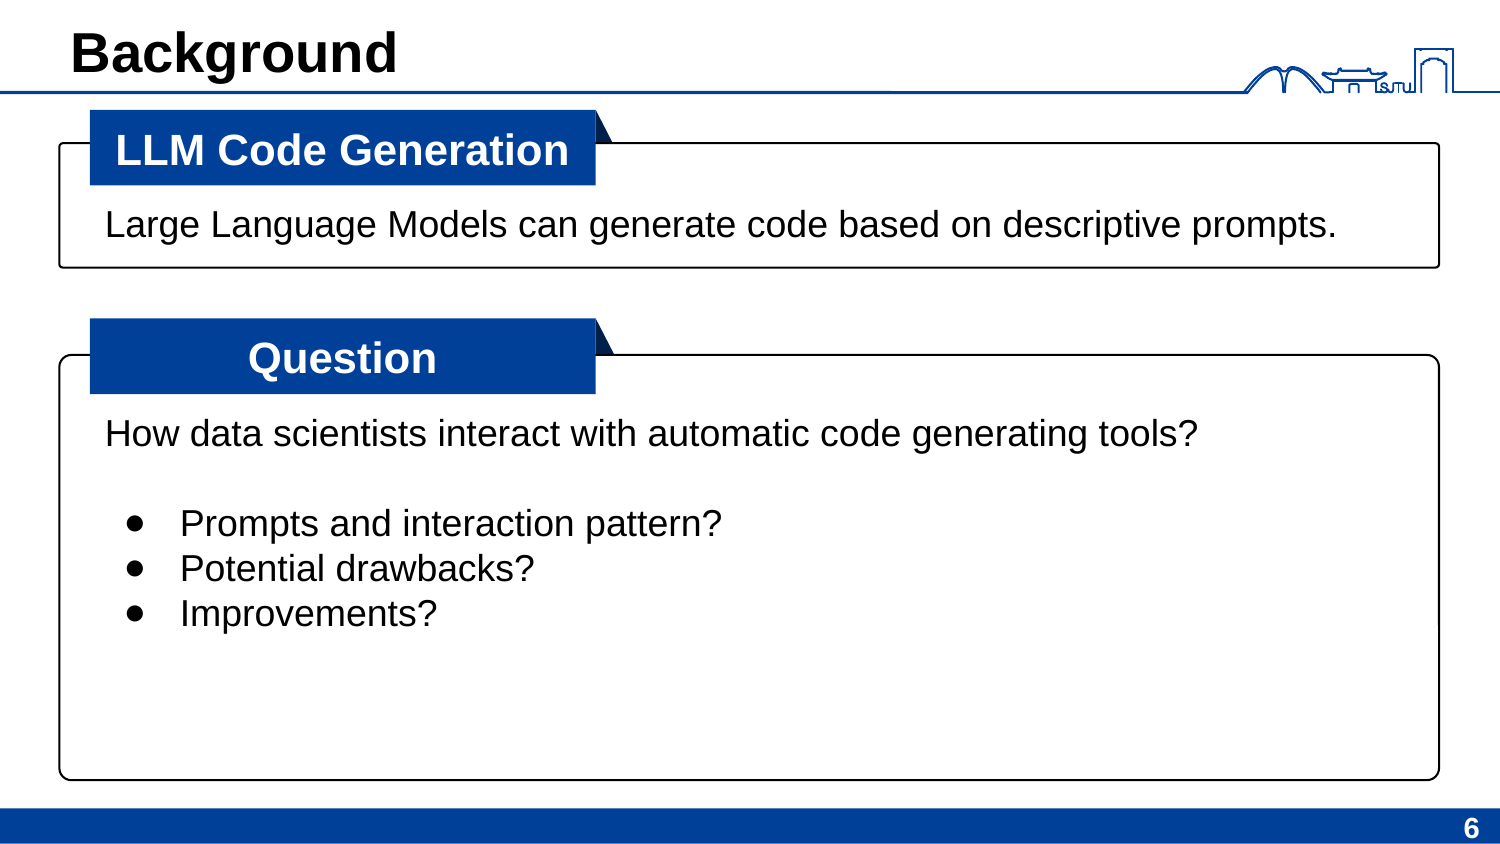

# Background
LLM Code Generation

Large Language Models can generate code based on descriptive prompts.
Question

How data scientists interact with automatic code generating tools?

Prompts and interaction pattern?
Potential drawbacks?
Improvements?
6